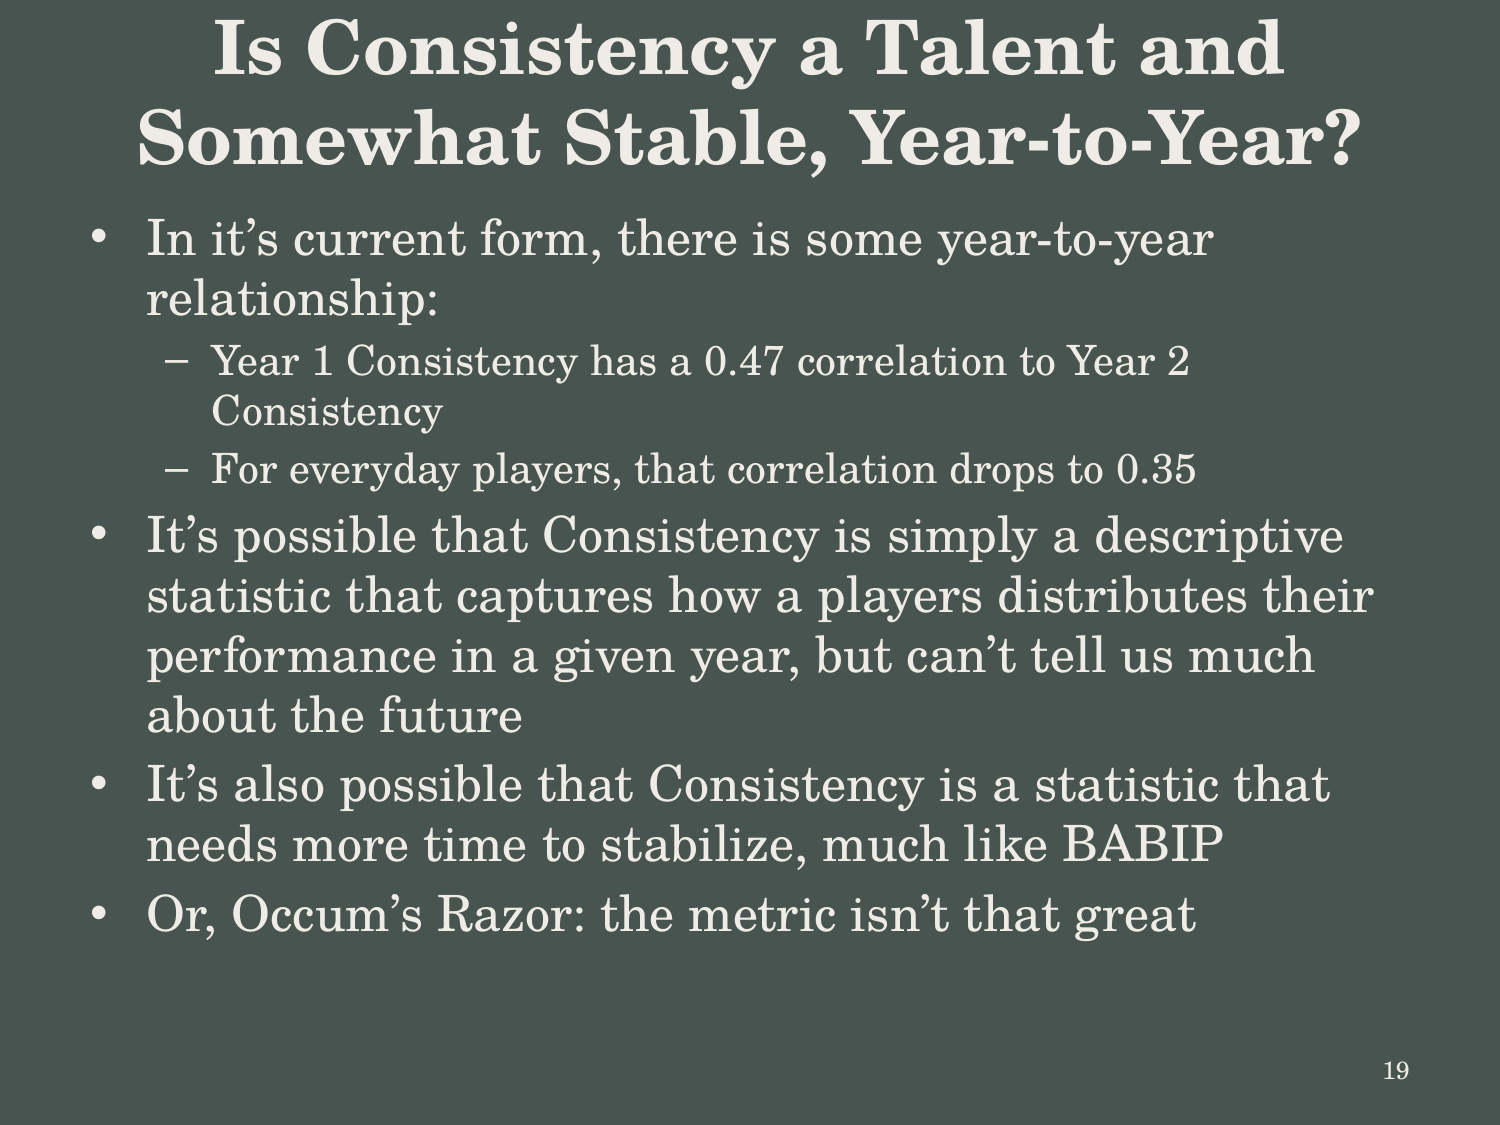

# Is Consistency a Talent and Somewhat Stable, Year-to-Year?
In it’s current form, there is some year-to-year relationship:
Year 1 Consistency has a 0.47 correlation to Year 2 Consistency
For everyday players, that correlation drops to 0.35
It’s possible that Consistency is simply a descriptive statistic that captures how a players distributes their performance in a given year, but can’t tell us much about the future
It’s also possible that Consistency is a statistic that needs more time to stabilize, much like BABIP
Or, Occum’s Razor: the metric isn’t that great

19